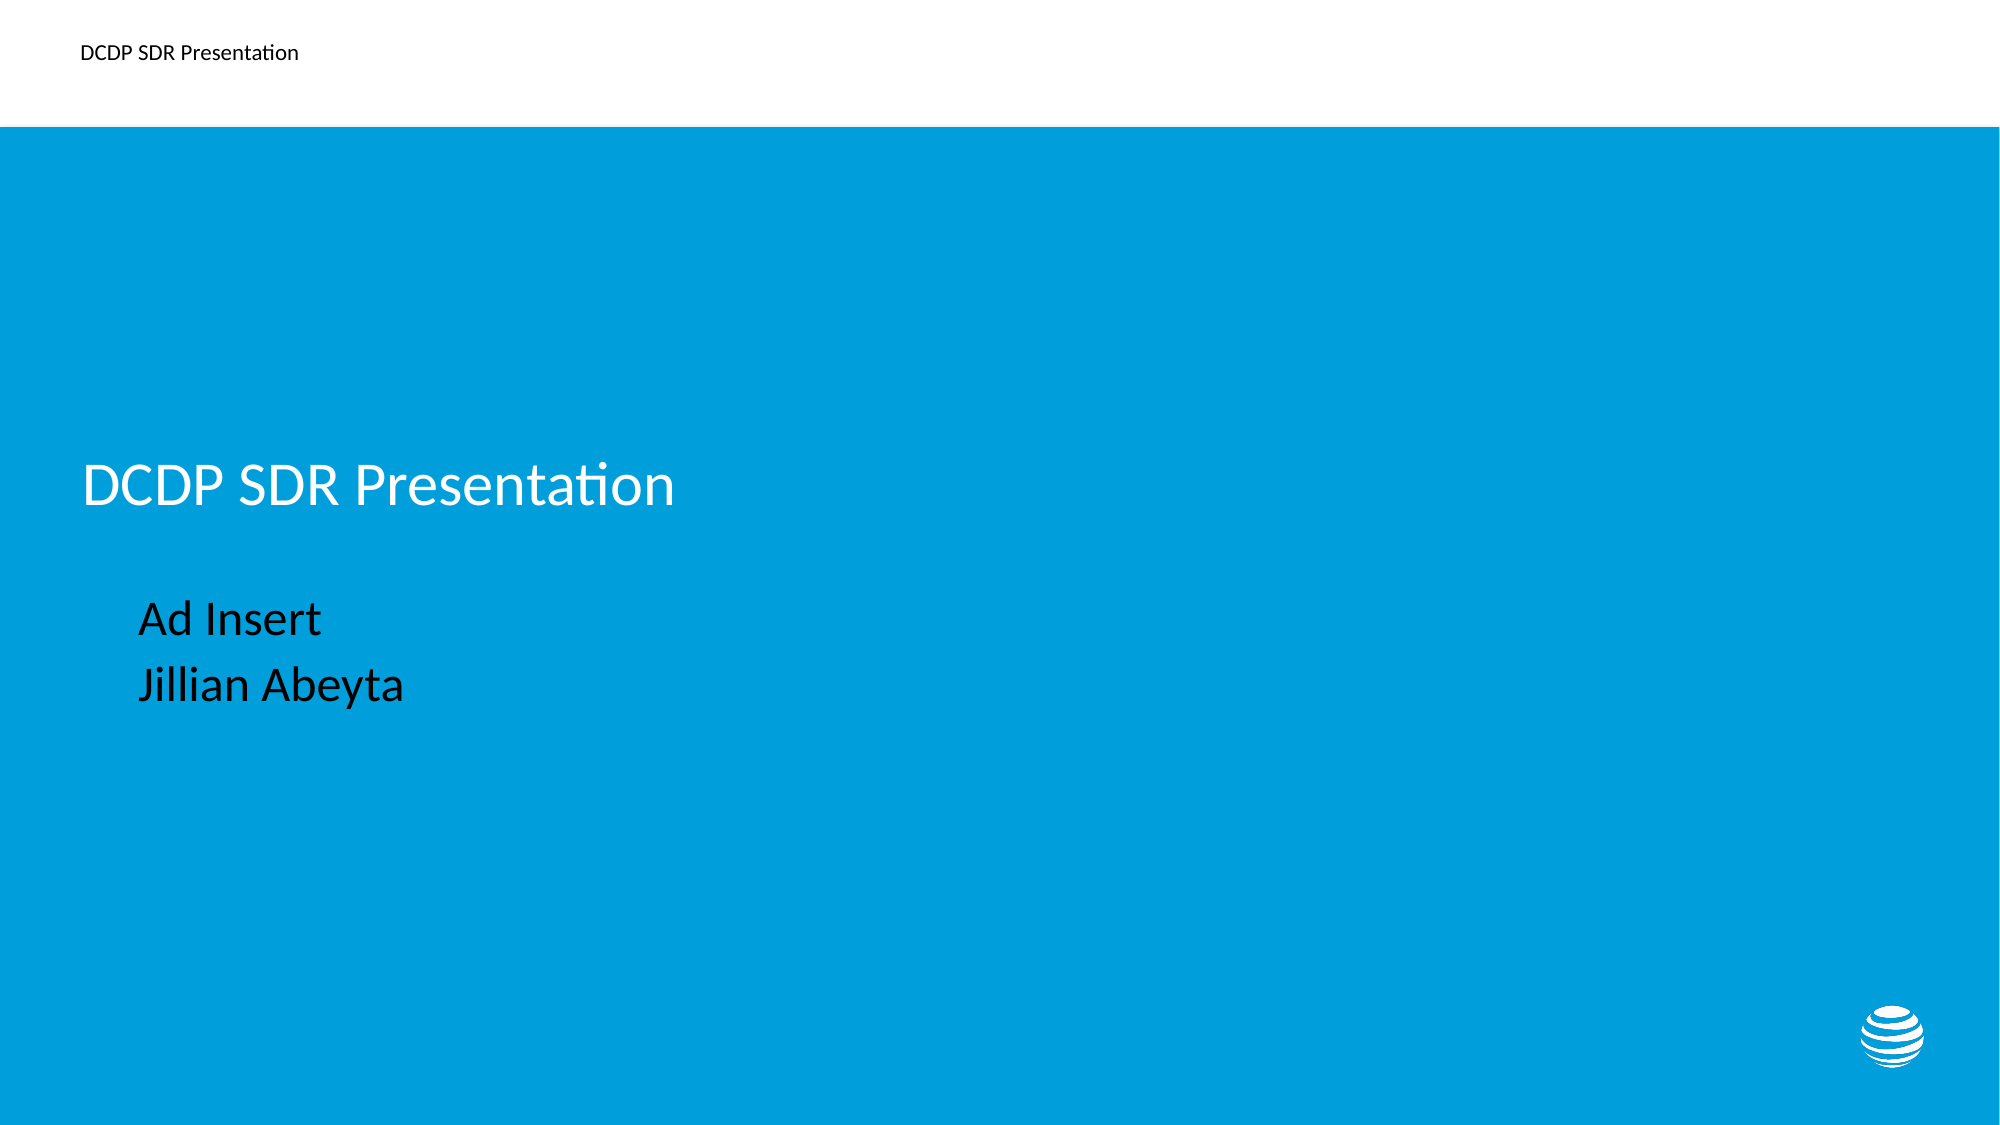

# DCDP SDR Presentation
Ad Insert
Jillian Abeyta